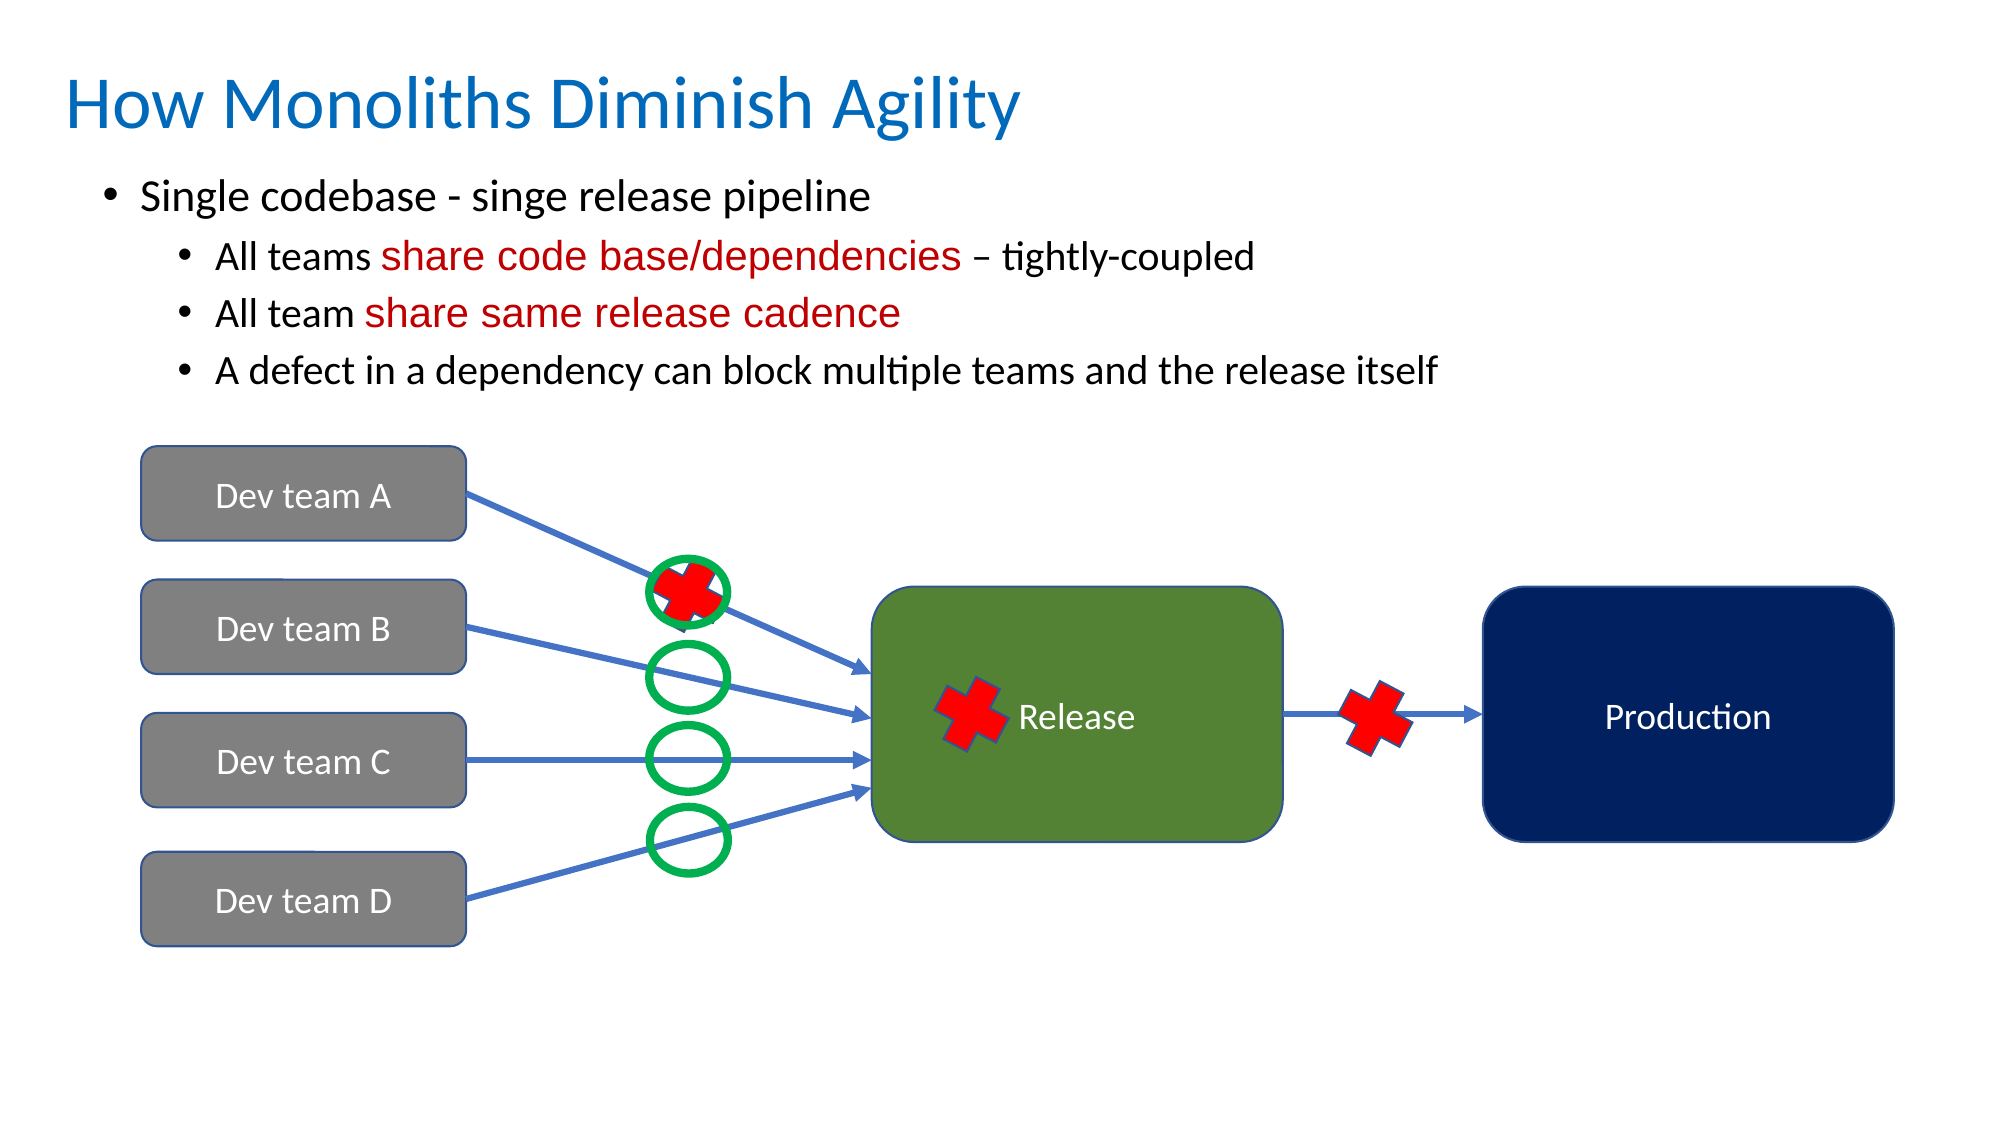

# How Monoliths Diminish Agility
Single codebase - singe release pipeline
All teams share code base/dependencies – tightly-coupled
All team share same release cadence
A defect in a dependency can block multiple teams and the release itself

Dev team A

Dev team B
Release
Production

Dev team C

Dev team D